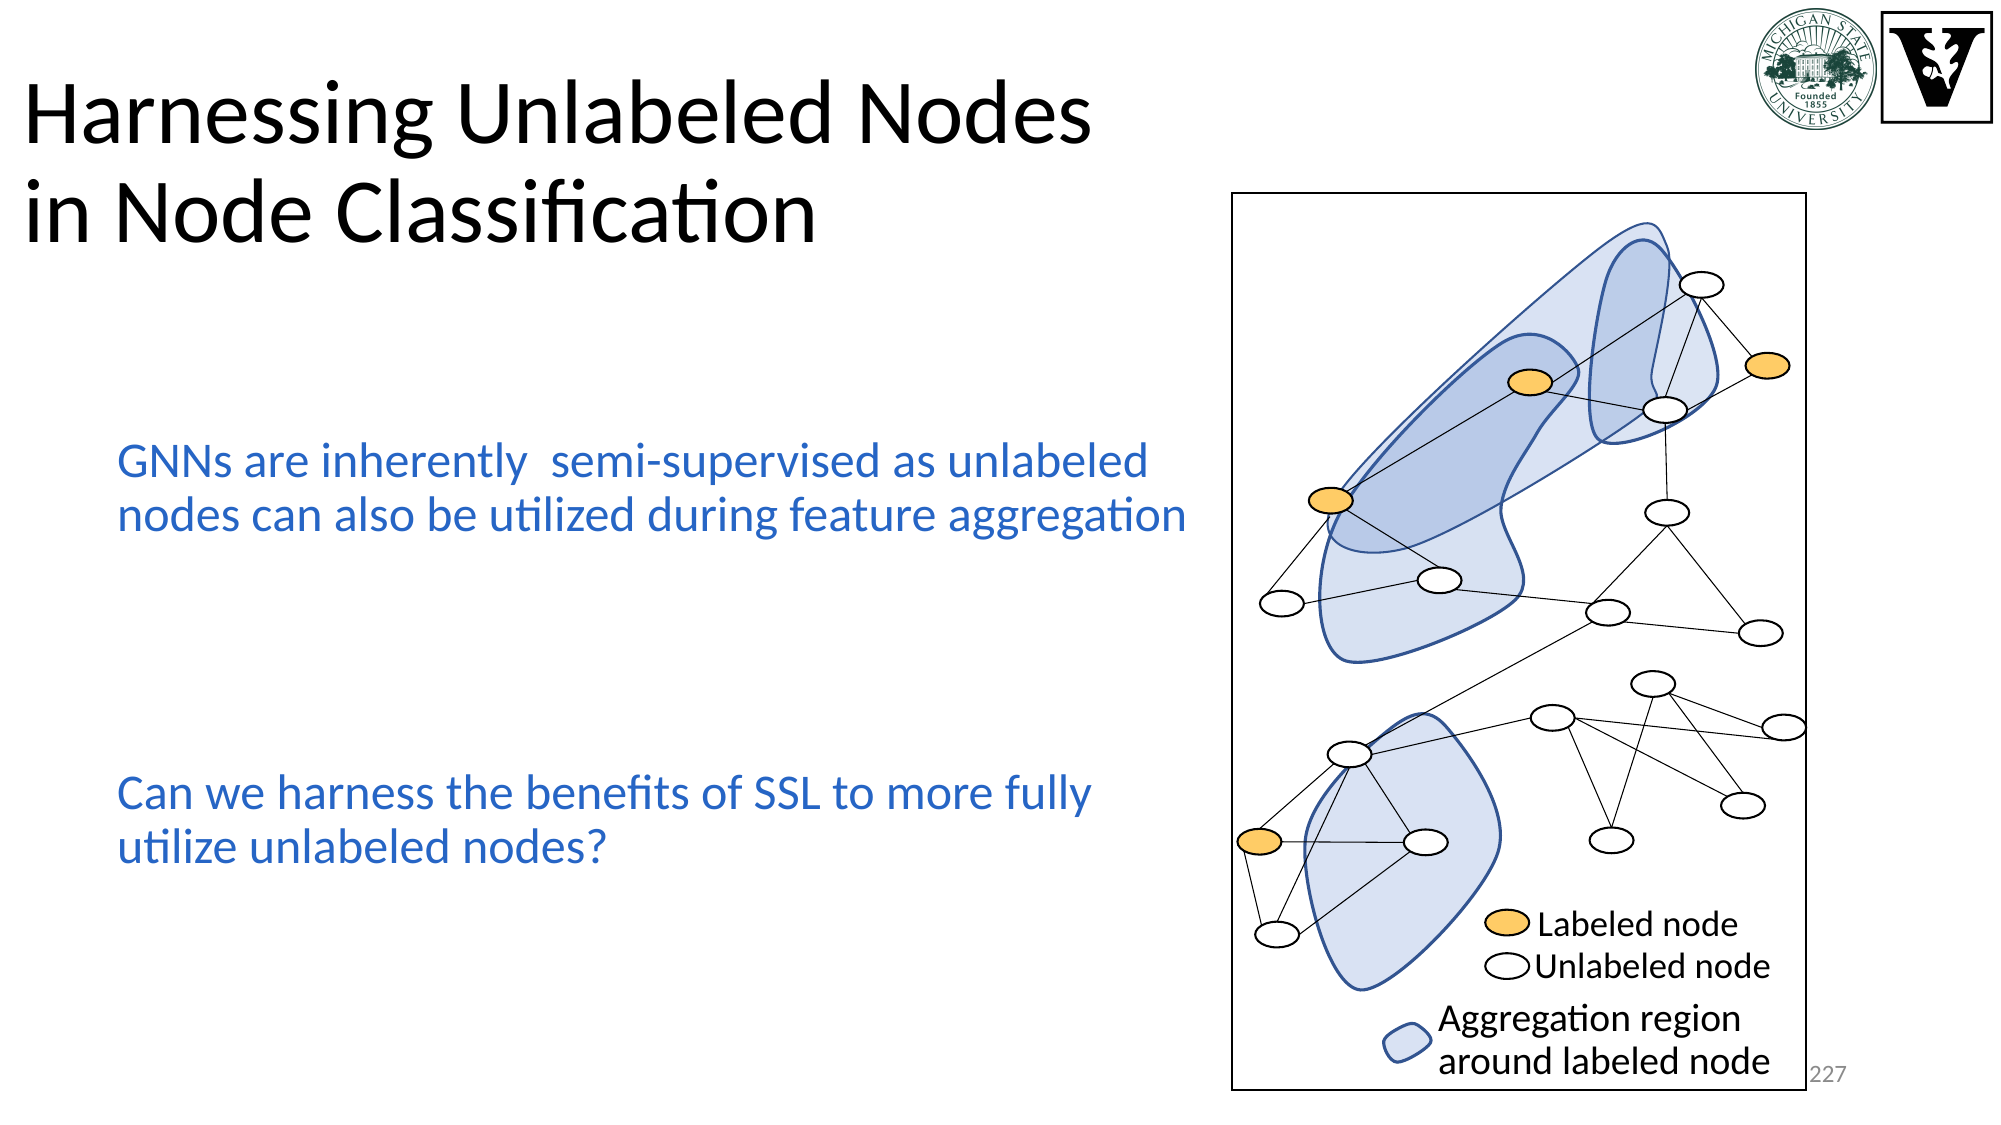

# Harnessing Unlabeled Nodes in Node Classification

GNNs are inherently  semi-supervised as unlabeled nodes can also be utilized during feature aggregation

Can we harness the benefits of SSL to more fully utilize unlabeled nodes?

Labeled node

Unlabeled node

Aggregation region around labeled node

227